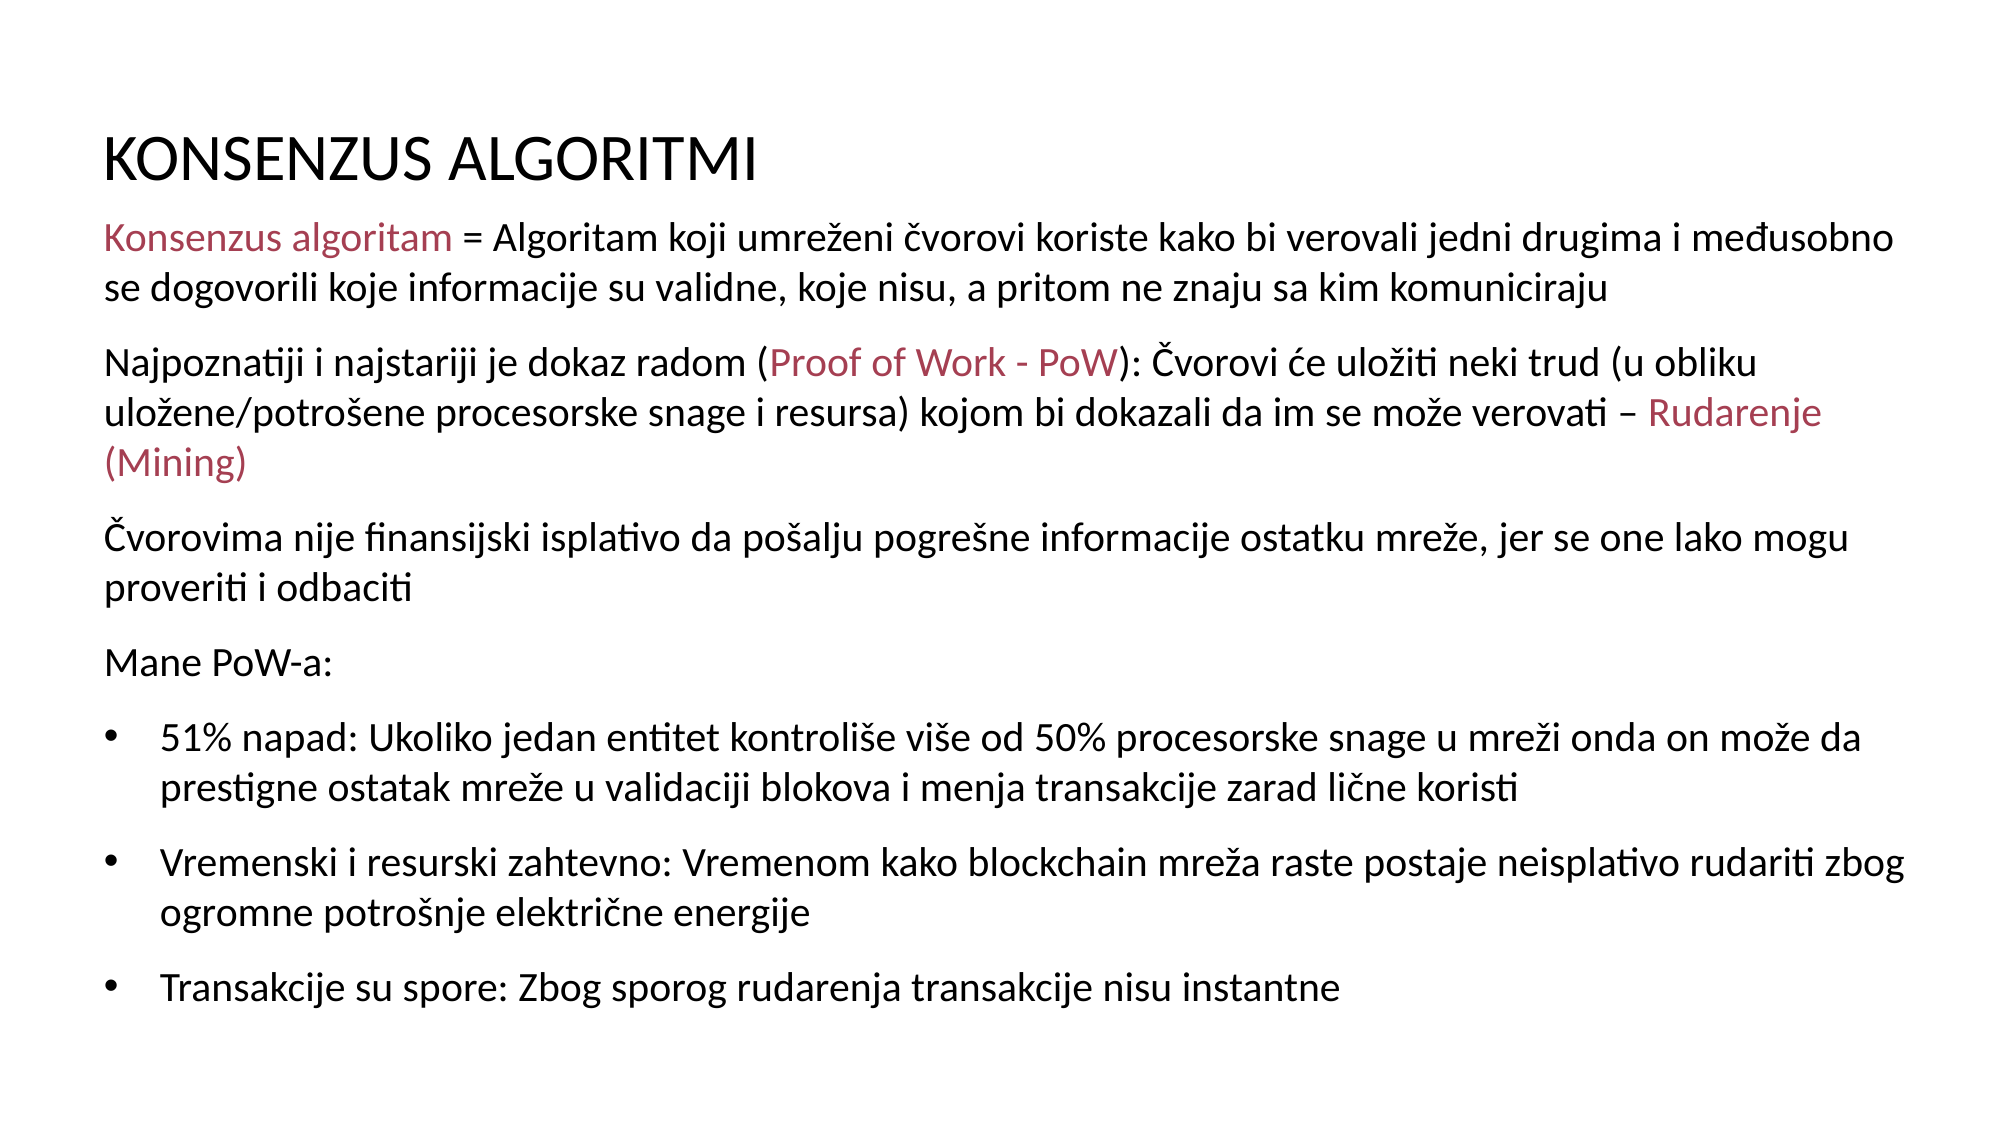

KONSENZUS ALGORITMI
Konsenzus algoritam = Algoritam koji umreženi čvorovi koriste kako bi verovali jedni drugima i međusobno se dogovorili koje informacije su validne, koje nisu, a pritom ne znaju sa kim komuniciraju
Najpoznatiji i najstariji je dokaz radom (Proof of Work - PoW): Čvorovi će uložiti neki trud (u obliku uložene/potrošene procesorske snage i resursa) kojom bi dokazali da im se može verovati – Rudarenje (Mining)
Čvorovima nije finansijski isplativo da pošalju pogrešne informacije ostatku mreže, jer se one lako mogu proveriti i odbaciti
Mane PoW-a:
51% napad: Ukoliko jedan entitet kontroliše više od 50% procesorske snage u mreži onda on može da prestigne ostatak mreže u validaciji blokova i menja transakcije zarad lične koristi
Vremenski i resurski zahtevno: Vremenom kako blockchain mreža raste postaje neisplativo rudariti zbog ogromne potrošnje električne energije
Transakcije su spore: Zbog sporog rudarenja transakcije nisu instantne